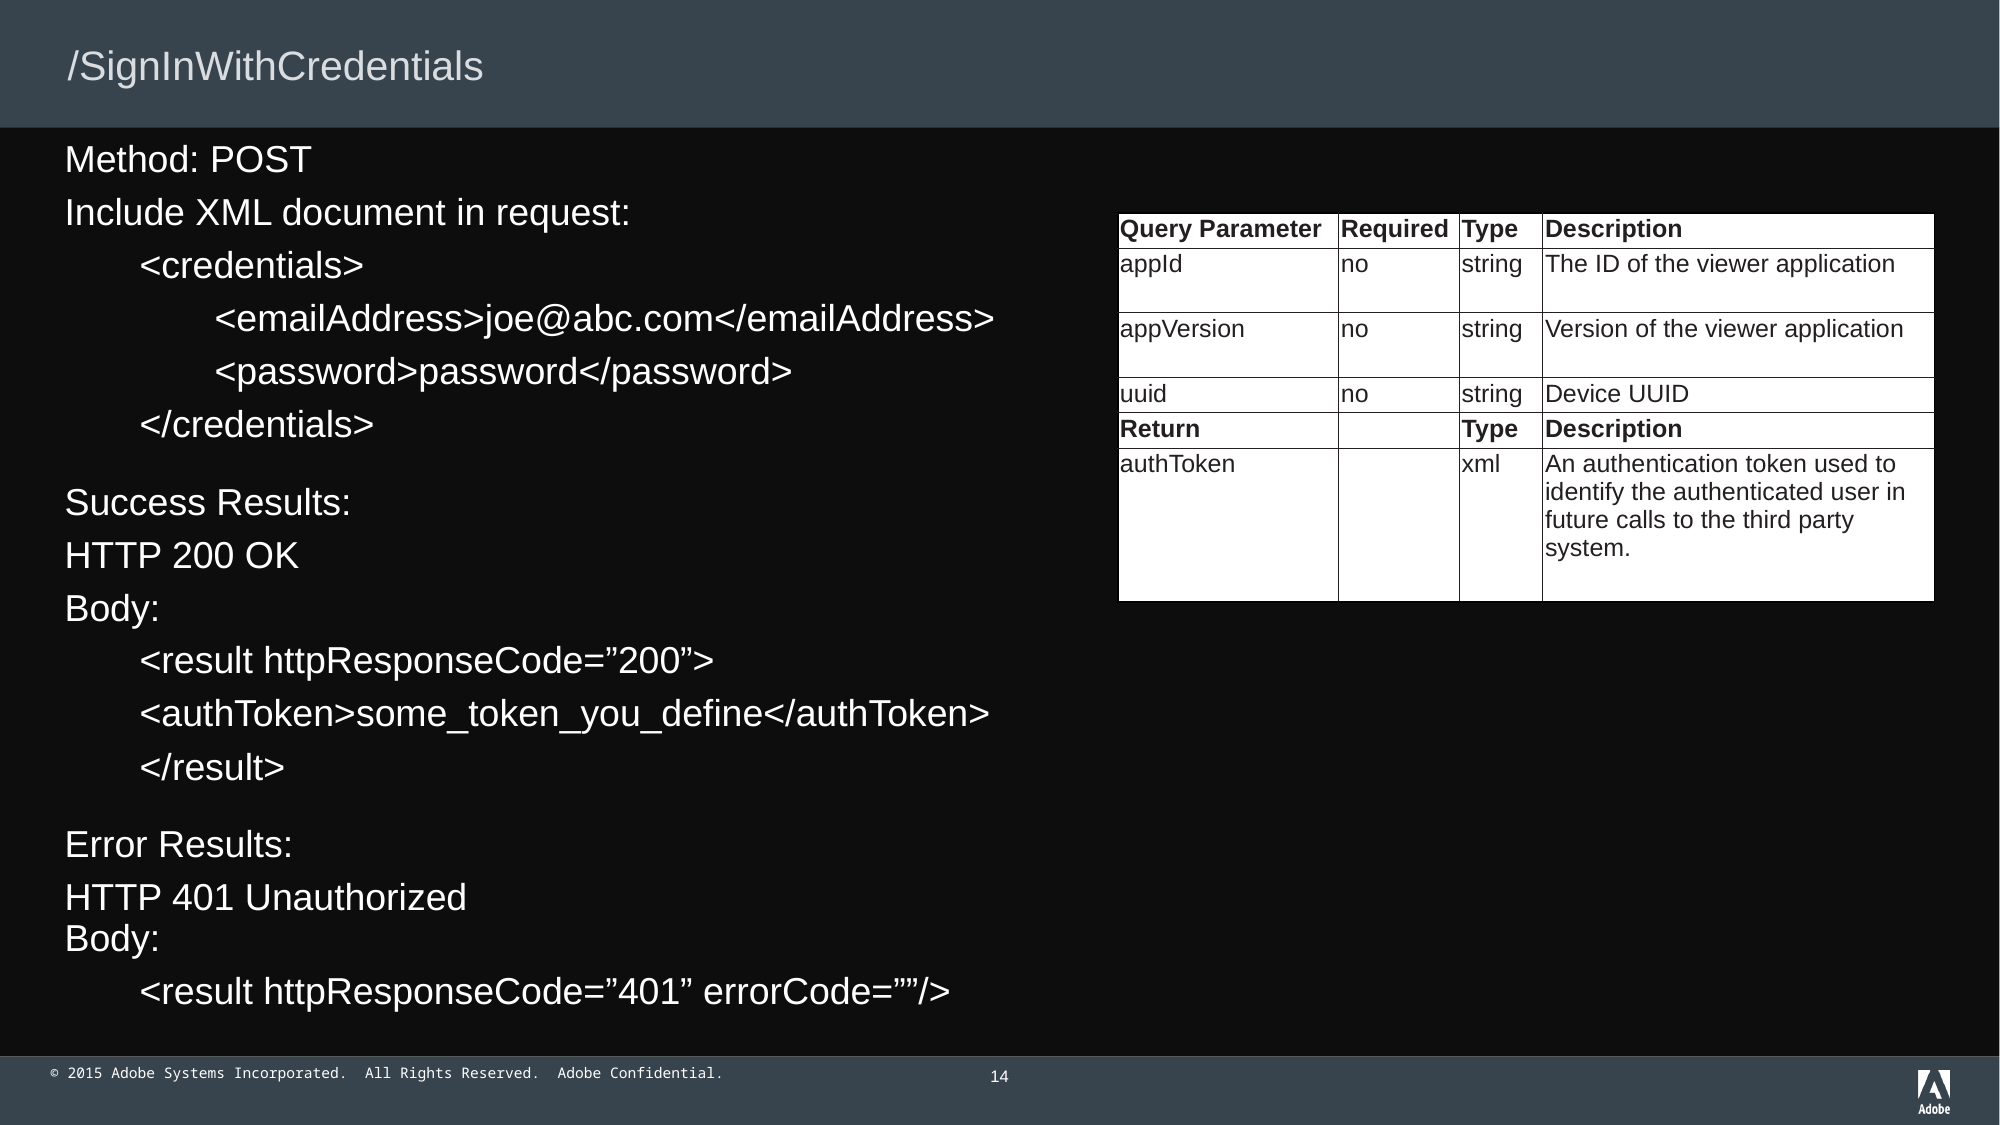

# /SignInWithCredentials
Method: POST
Include XML document in request:
<credentials>
<emailAddress>joe@abc.com</emailAddress>
<password>password</password>
</credentials>
Success Results:
HTTP 200 OK
Body:
<result httpResponseCode=”200”>
<authToken>some_token_you_define</authToken>
</result>
Error Results:
HTTP 401 Unauthorized
Body:
<result httpResponseCode=”401” errorCode=””/>
| Query Parameter | Required | Type | Description |
| --- | --- | --- | --- |
| appId | no | string | The ID of the viewer application |
| appVersion | no | string | Version of the viewer application |
| uuid | no | string | Device UUID |
| Return |  | Type | Description |
| authToken |  | xml | An authentication token used to identify the authenticated user in future calls to the third party system. |
14